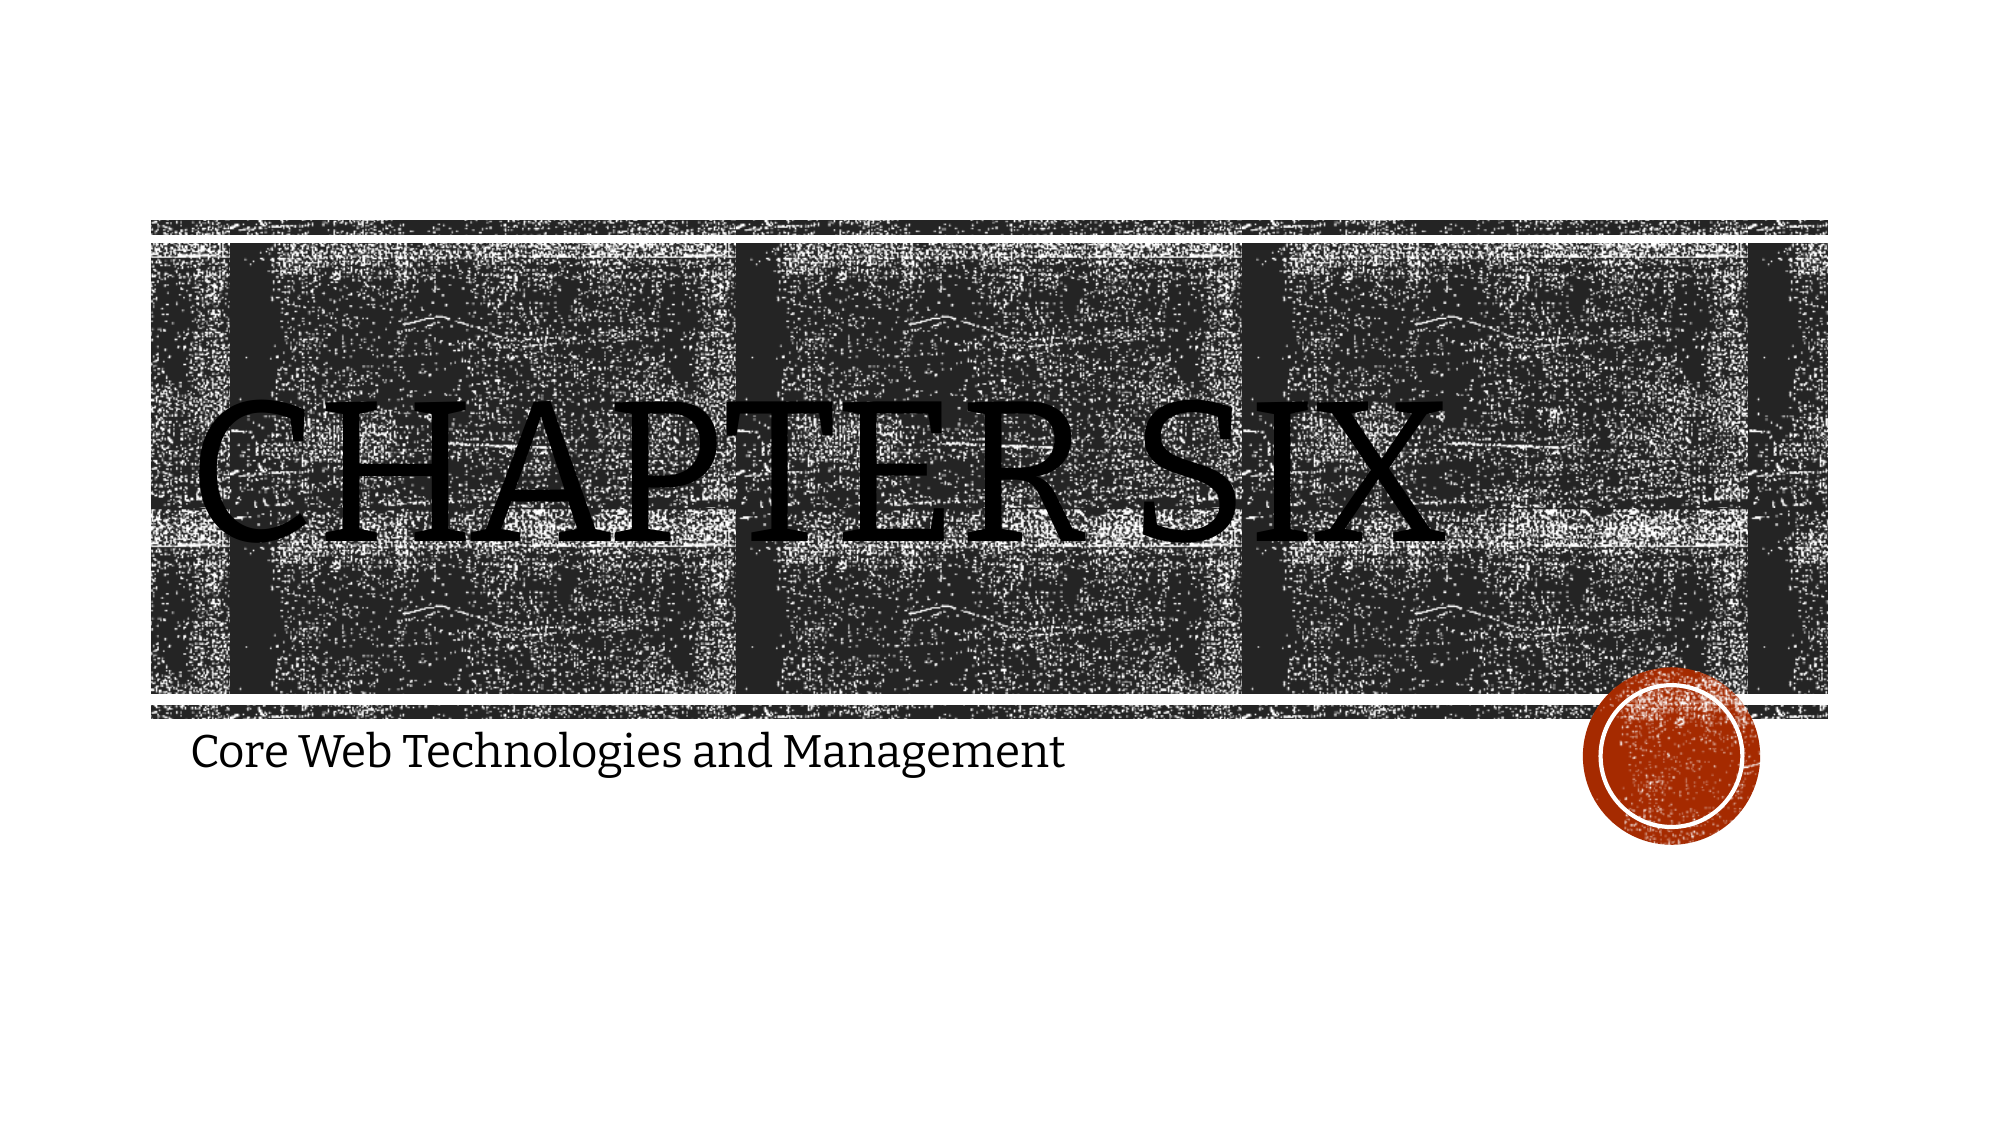

# Chapter six
Core Web Technologies and Management